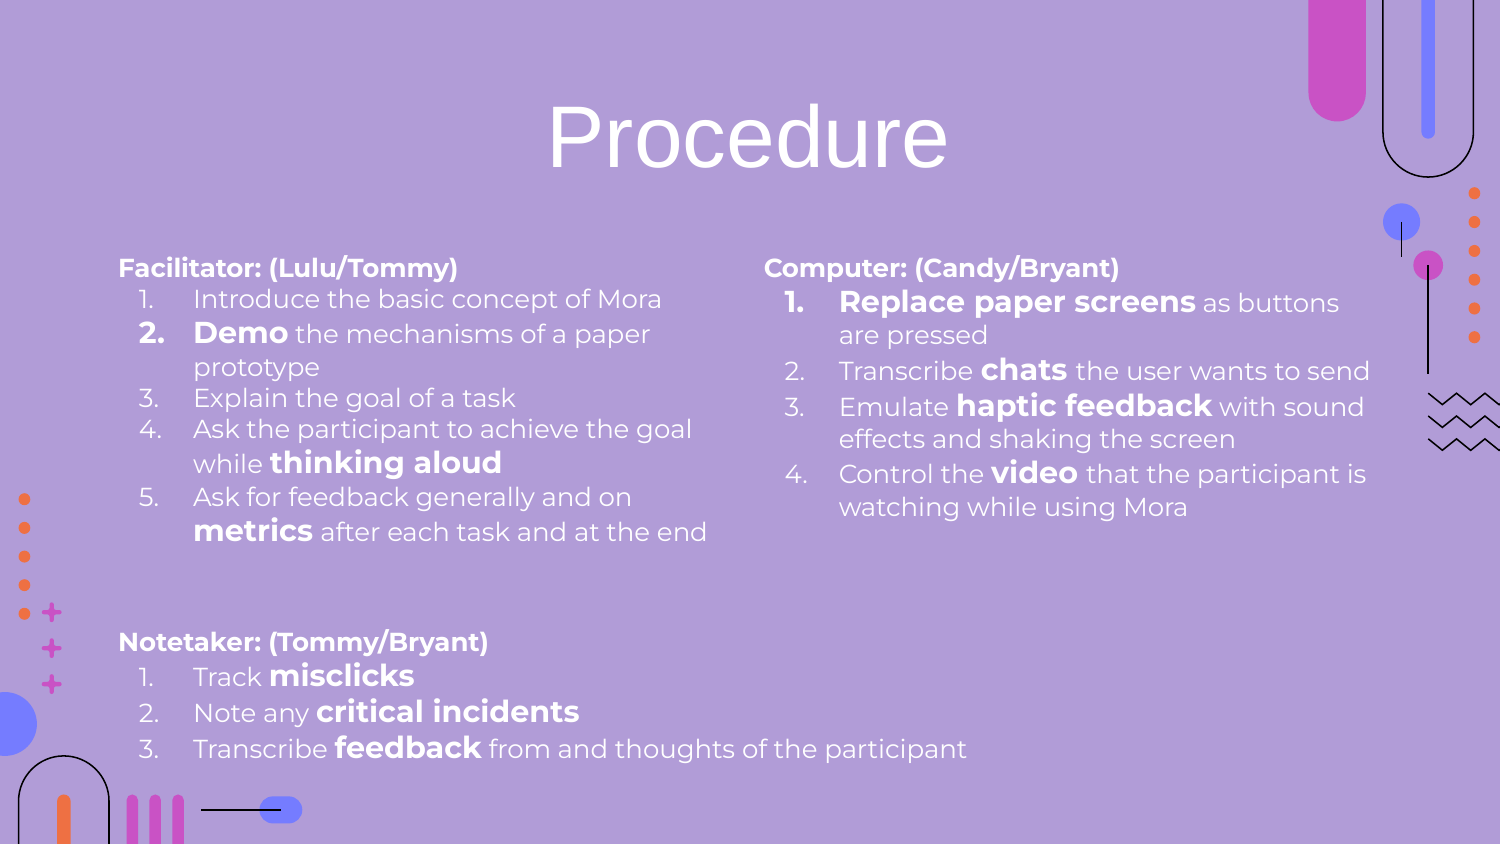

# Procedure
Facilitator: (Lulu/Tommy)
Introduce the basic concept of Mora
Demo the mechanisms of a paper prototype
Explain the goal of a task
Ask the participant to achieve the goal while thinking aloud
Ask for feedback generally and on metrics after each task and at the end
Computer: (Candy/Bryant)
Replace paper screens as buttons are pressed
Transcribe chats the user wants to send
Emulate haptic feedback with sound effects and shaking the screen
Control the video that the participant is watching while using Mora

Notetaker: (Tommy/Bryant)
Track misclicks
Note any critical incidents
Transcribe feedback from and thoughts of the participant